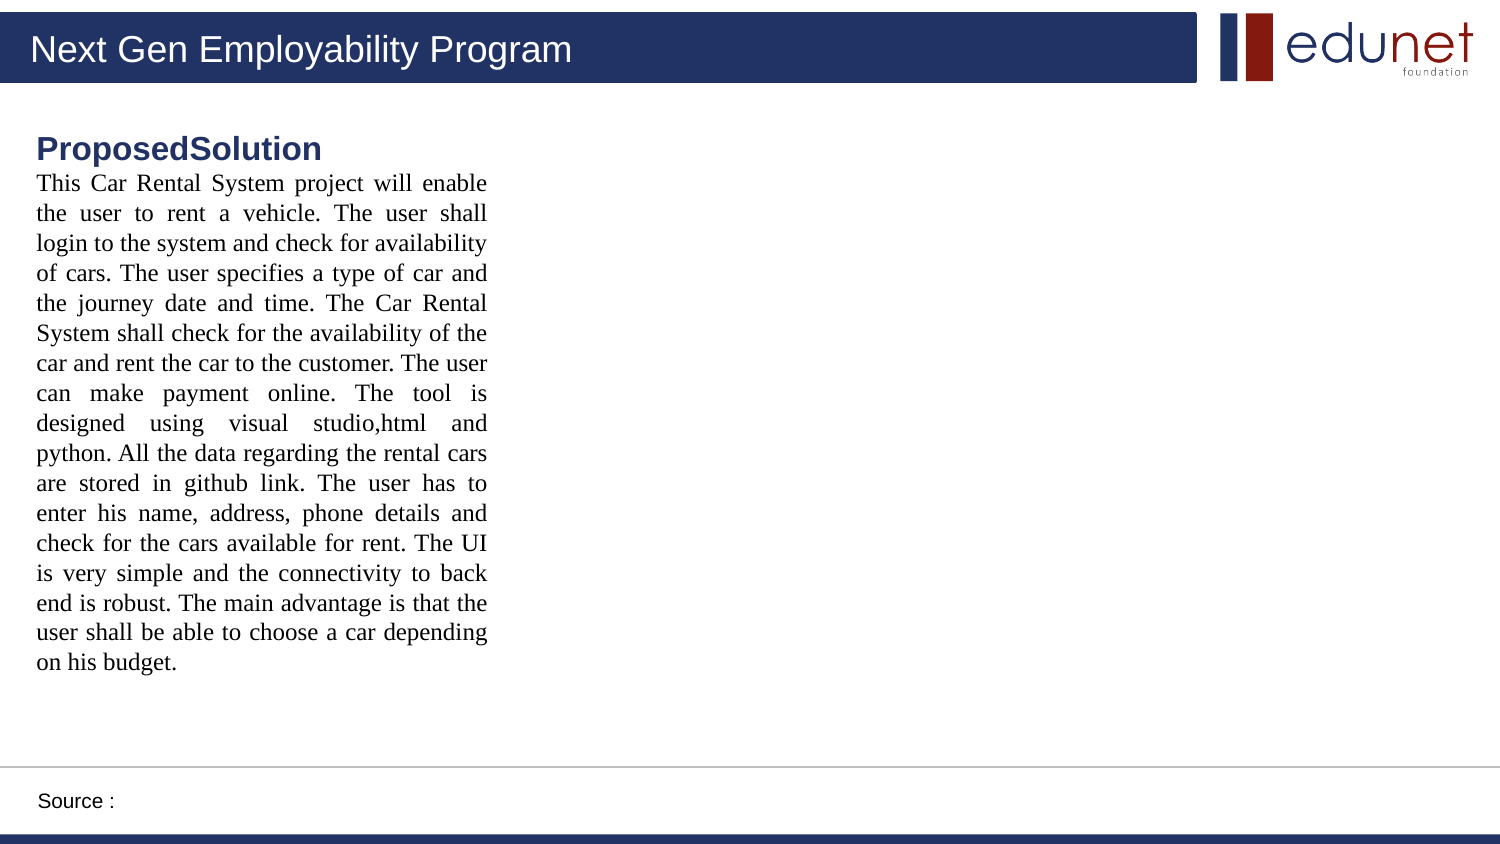

ProposedSolution
This Car Rental System project will enable the user to rent a vehicle. The user shall login to the system and check for availability of cars. The user specifies a type of car and the journey date and time. The Car Rental System shall check for the availability of the car and rent the car to the customer. The user can make payment online. The tool is designed using visual studio,html and python. All the data regarding the rental cars are stored in github link. The user has to enter his name, address, phone details and check for the cars available for rent. The UI is very simple and the connectivity to back end is robust. The main advantage is that the user shall be able to choose a car depending on his budget.
.
Source :